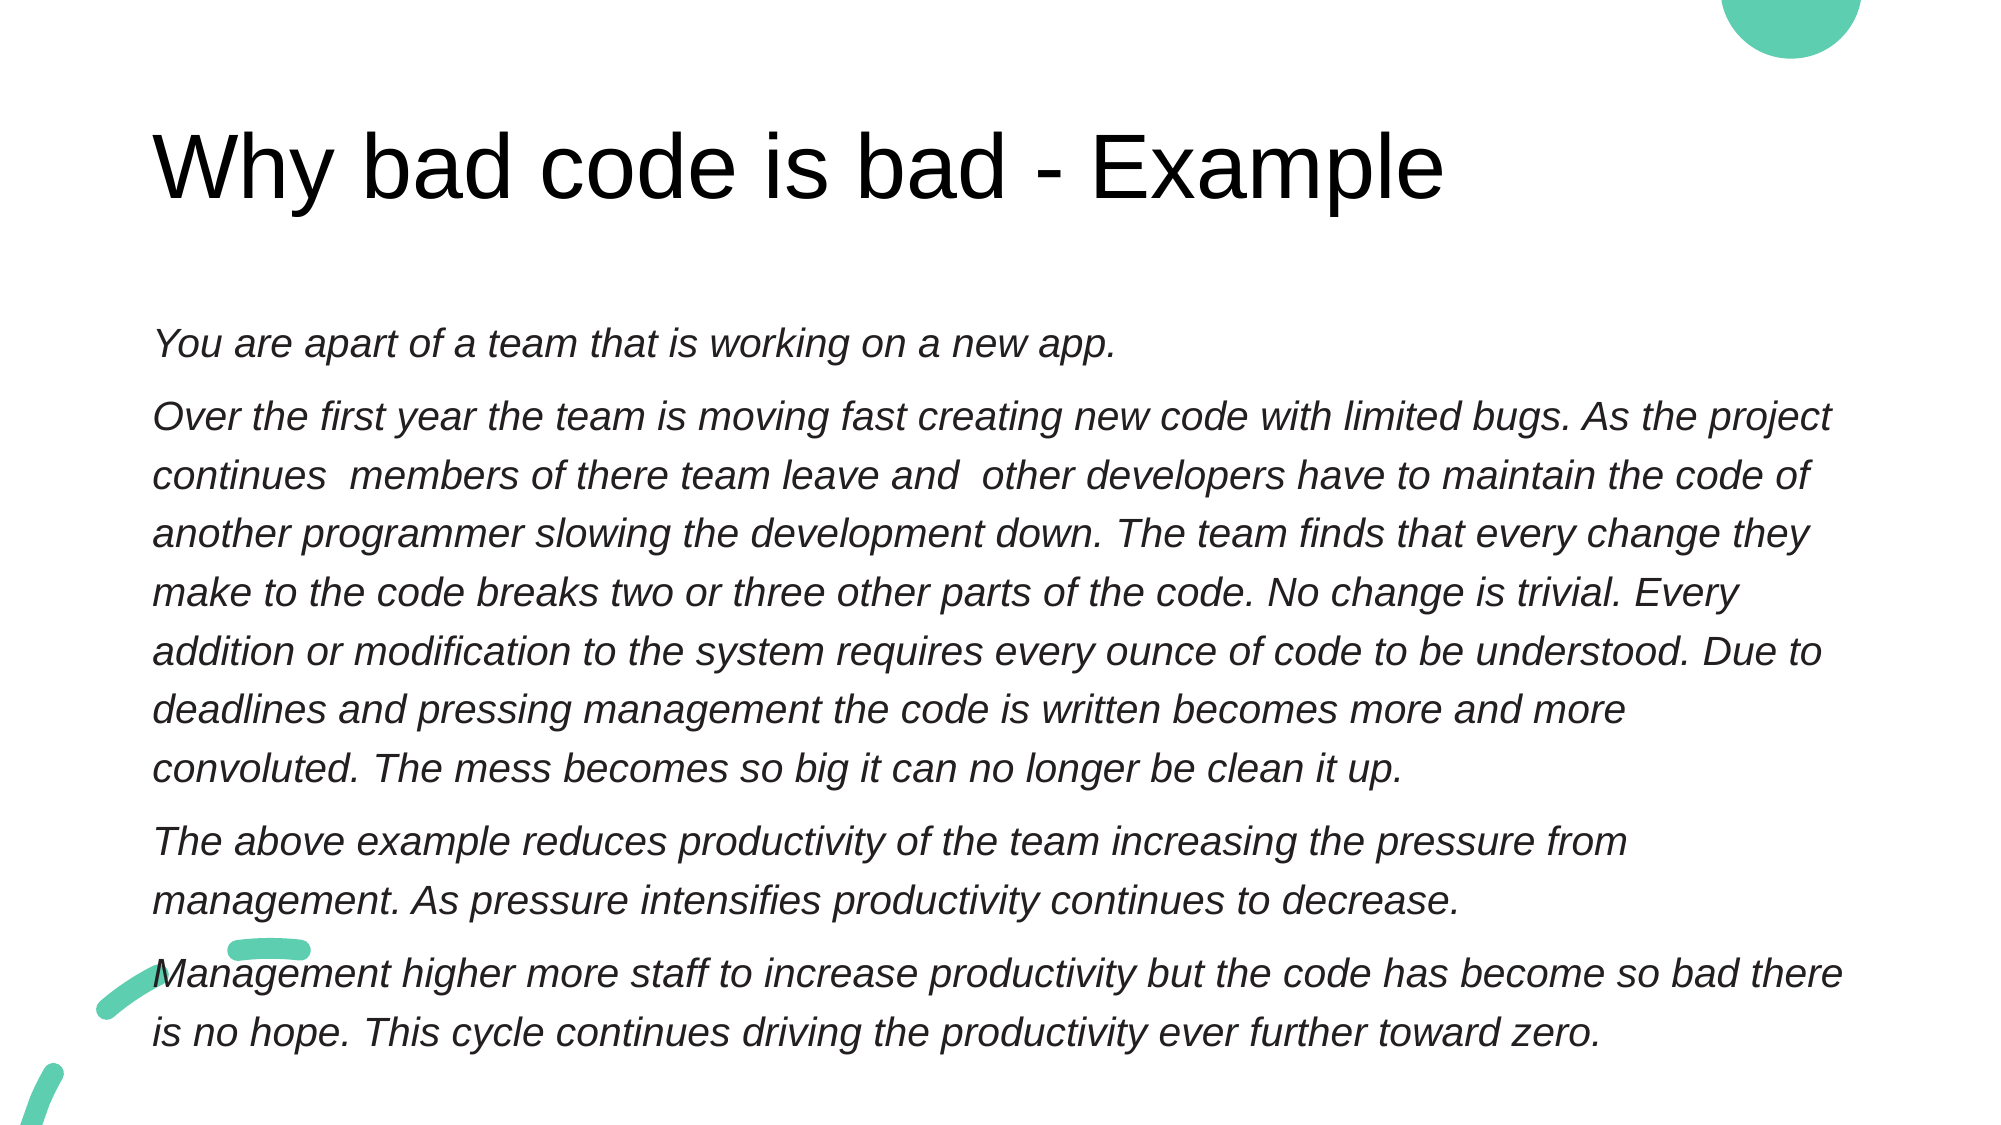

# Why bad code is bad - Example
You are apart of a team that is working on a new app.
Over the first year the team is moving fast creating new code with limited bugs. As the project continues  members of there team leave and  other developers have to maintain the code of another programmer slowing the development down. The team finds that every change they make to the code breaks two or three other parts of the code. No change is trivial. Every addition or modification to the system requires every ounce of code to be understood. Due to deadlines and pressing management the code is written becomes more and more convoluted. The mess becomes so big it can no longer be clean it up.
The above example reduces productivity of the team increasing the pressure from management. As pressure intensifies productivity continues to decrease.
Management higher more staff to increase productivity but the code has become so bad there is no hope. This cycle continues driving the productivity ever further toward zero.